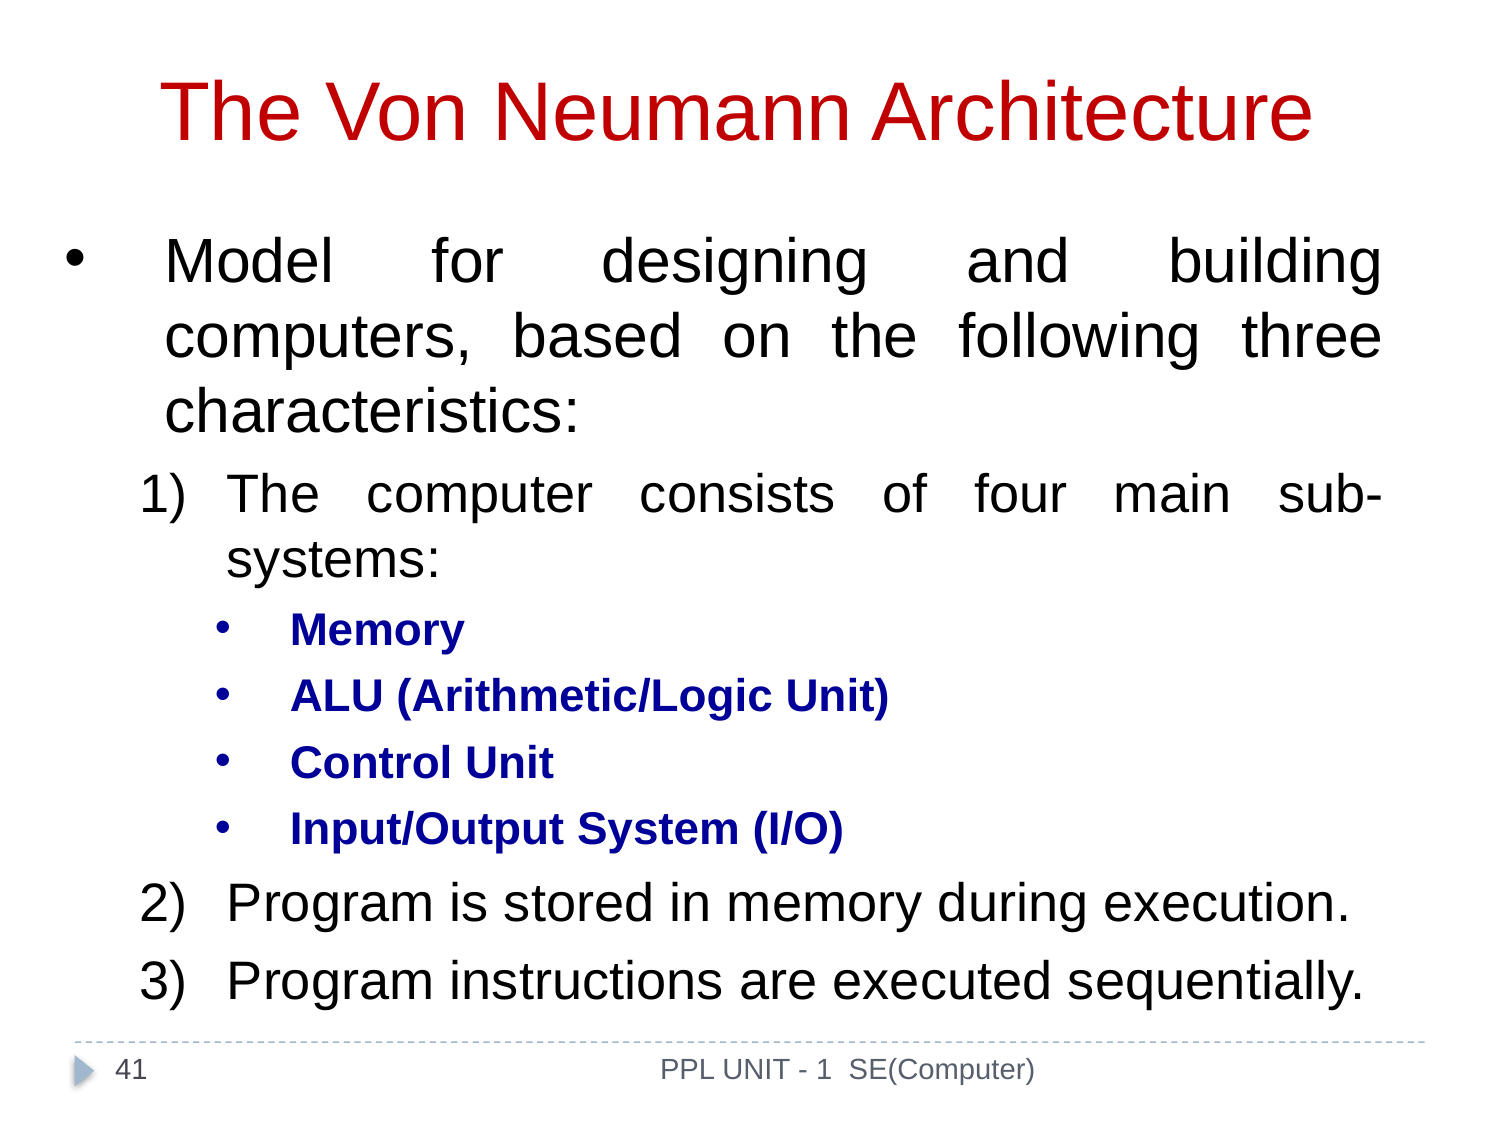

The Von Neumann Architecture
Model for designing and building computers, based on the following three characteristics:
The computer consists of four main sub-systems:
Memory
ALU (Arithmetic/Logic Unit)
Control Unit
Input/Output System (I/O)
Program is stored in memory during execution.
Program instructions are executed sequentially.
41
PPL UNIT - 1  SE(Computer)